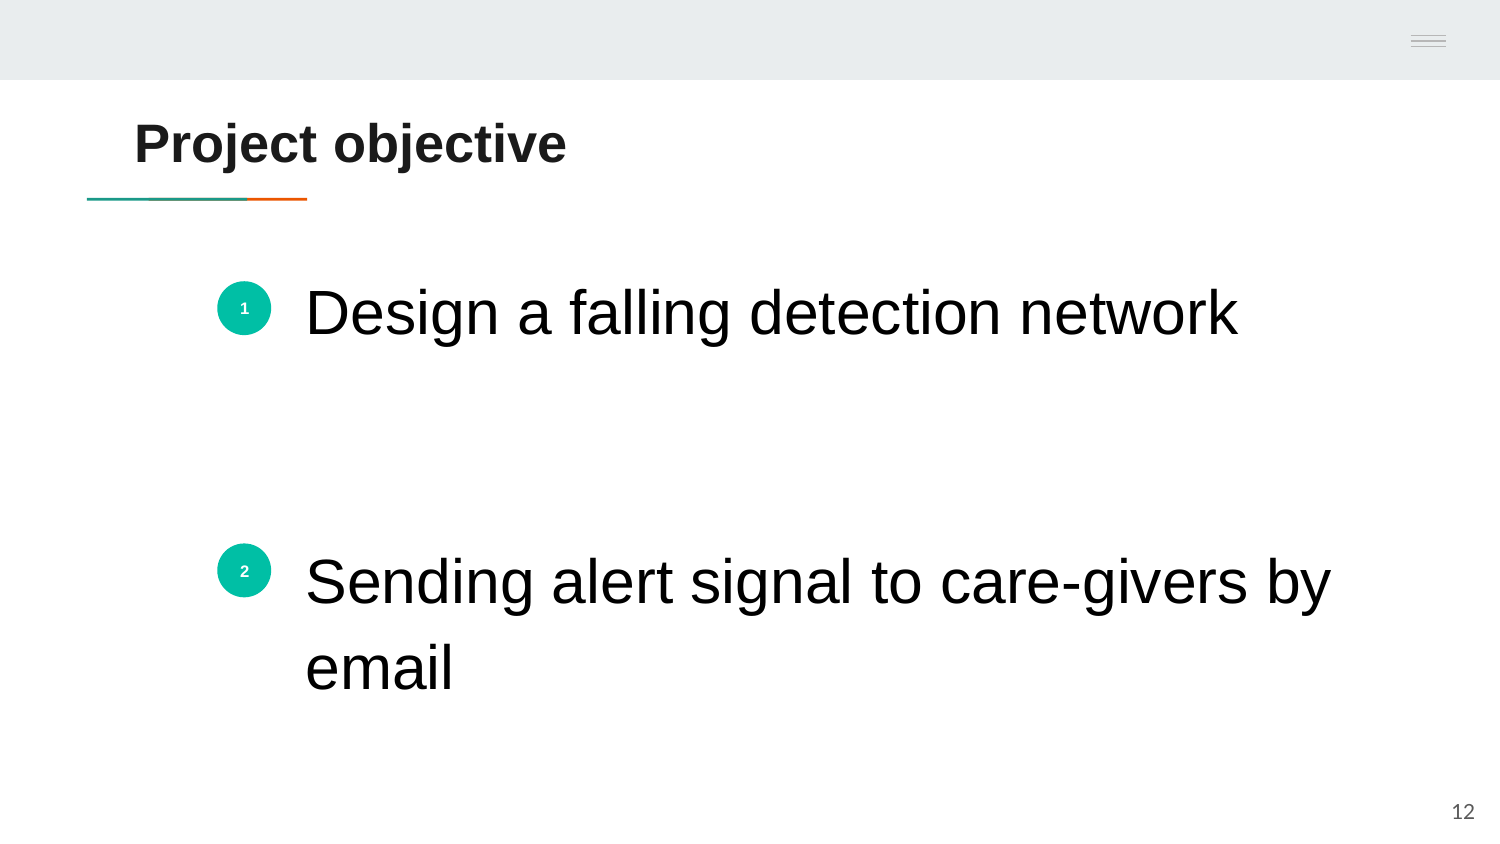

# Project objective
Design a falling detection network
1
Sending alert signal to care-givers by email
2
12